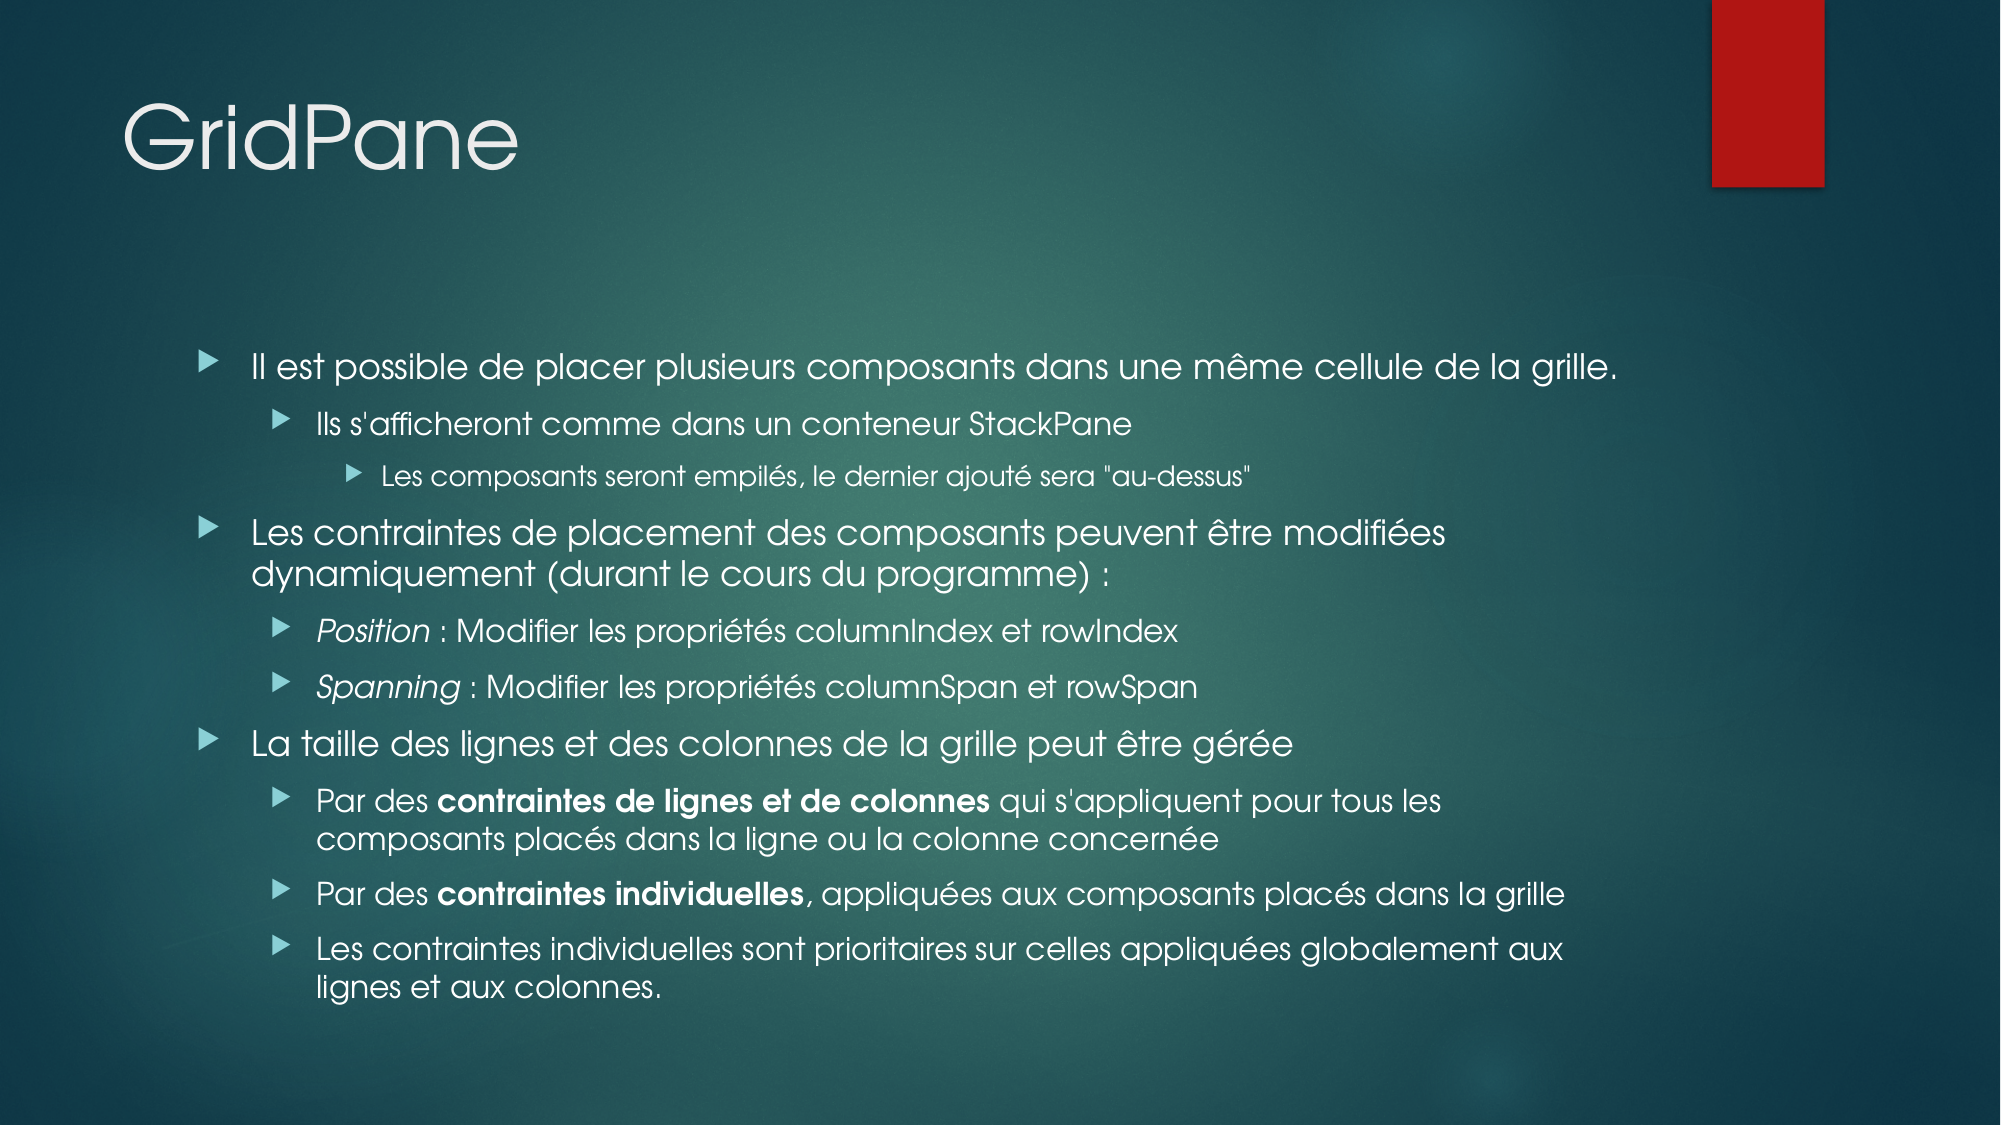

# GridPane
Il est possible de placer plusieurs composants dans une même cellule de la grille.
Ils s'afficheront comme dans un conteneur StackPane
Les composants seront empilés, le dernier ajouté sera "au-dessus"
Les contraintes de placement des composants peuvent être modifiées dynamiquement (durant le cours du programme) :
Position : Modifier les propriétés columnIndex et rowIndex
Spanning : Modifier les propriétés columnSpan et rowSpan
La taille des lignes et des colonnes de la grille peut être gérée
Par des contraintes de lignes et de colonnes qui s'appliquent pour tous les composants placés dans la ligne ou la colonne concernée
Par des contraintes individuelles, appliquées aux composants placés dans la grille
Les contraintes individuelles sont prioritaires sur celles appliquées globalement aux lignes et aux colonnes.